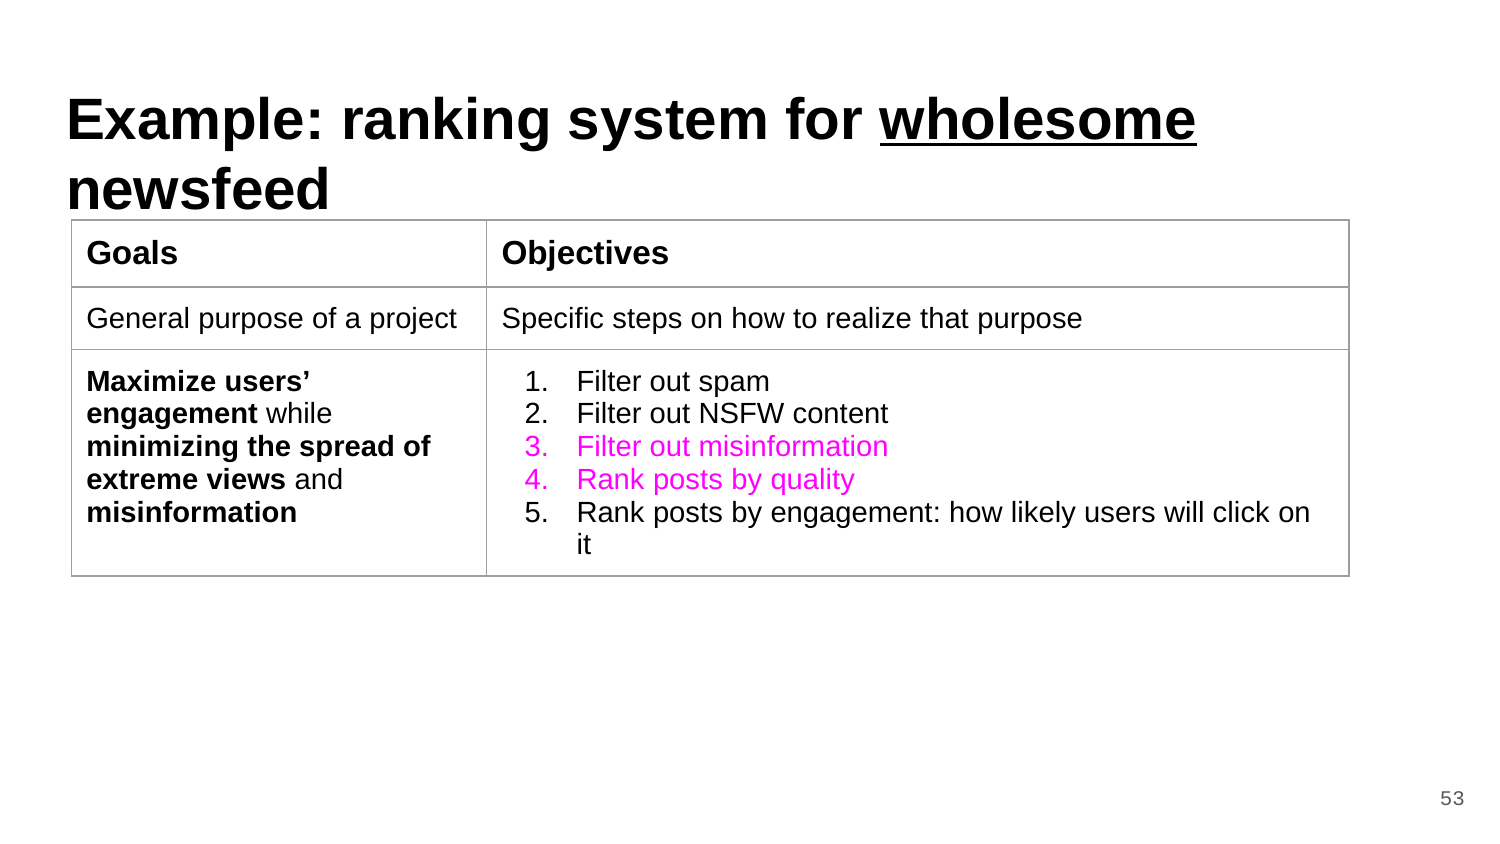

# Example: ranking system for wholesome newsfeed
| Goals | Objectives |
| --- | --- |
| General purpose of a project | Specific steps on how to realize that purpose |
| Maximize users’ engagement while minimizing the spread of extreme views and misinformation | Filter out spam Filter out NSFW content Filter out misinformation Rank posts by quality Rank posts by engagement: how likely users will click on it |
53